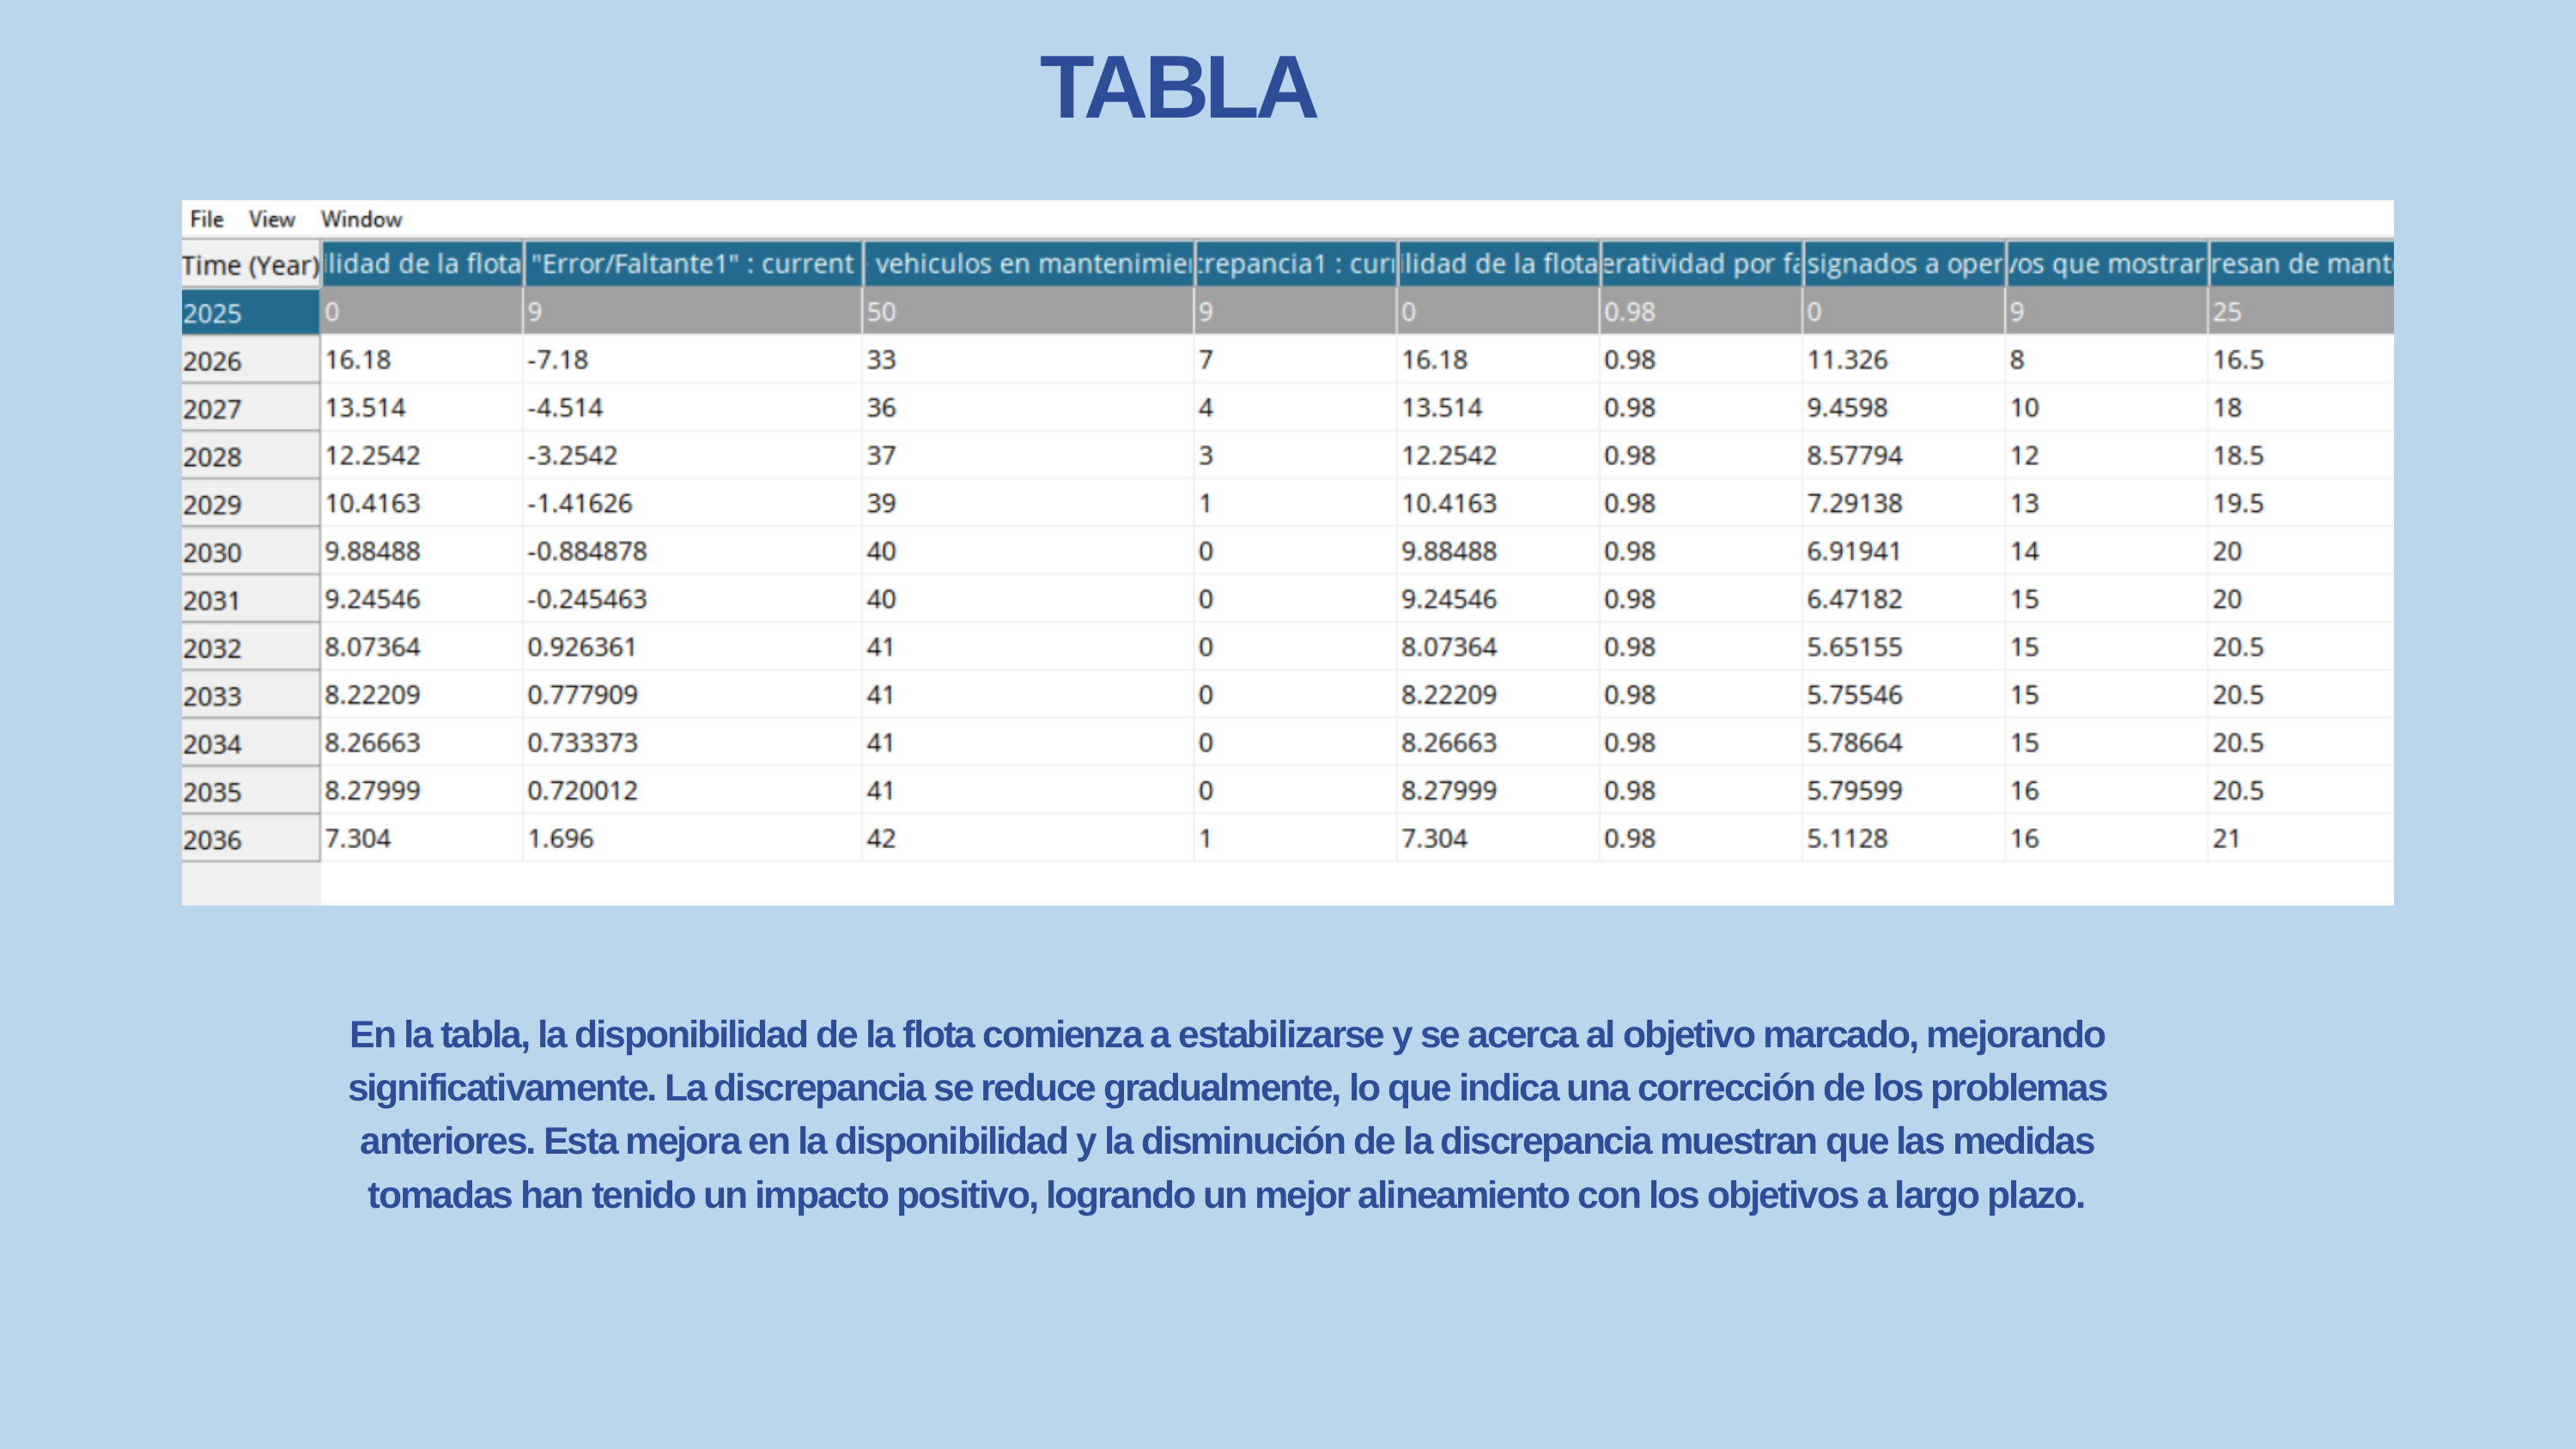

TABLA

En la tabla, la disponibilidad de la flota comienza a estabilizarse y se acerca al objetivo marcado, mejorando significativamente. La discrepancia se reduce gradualmente, lo que indica una corrección de los problemas anteriores. Esta mejora en la disponibilidad y la disminución de la discrepancia muestran que las medidas tomadas han tenido un impacto positivo, logrando un mejor alineamiento con los objetivos a largo plazo.